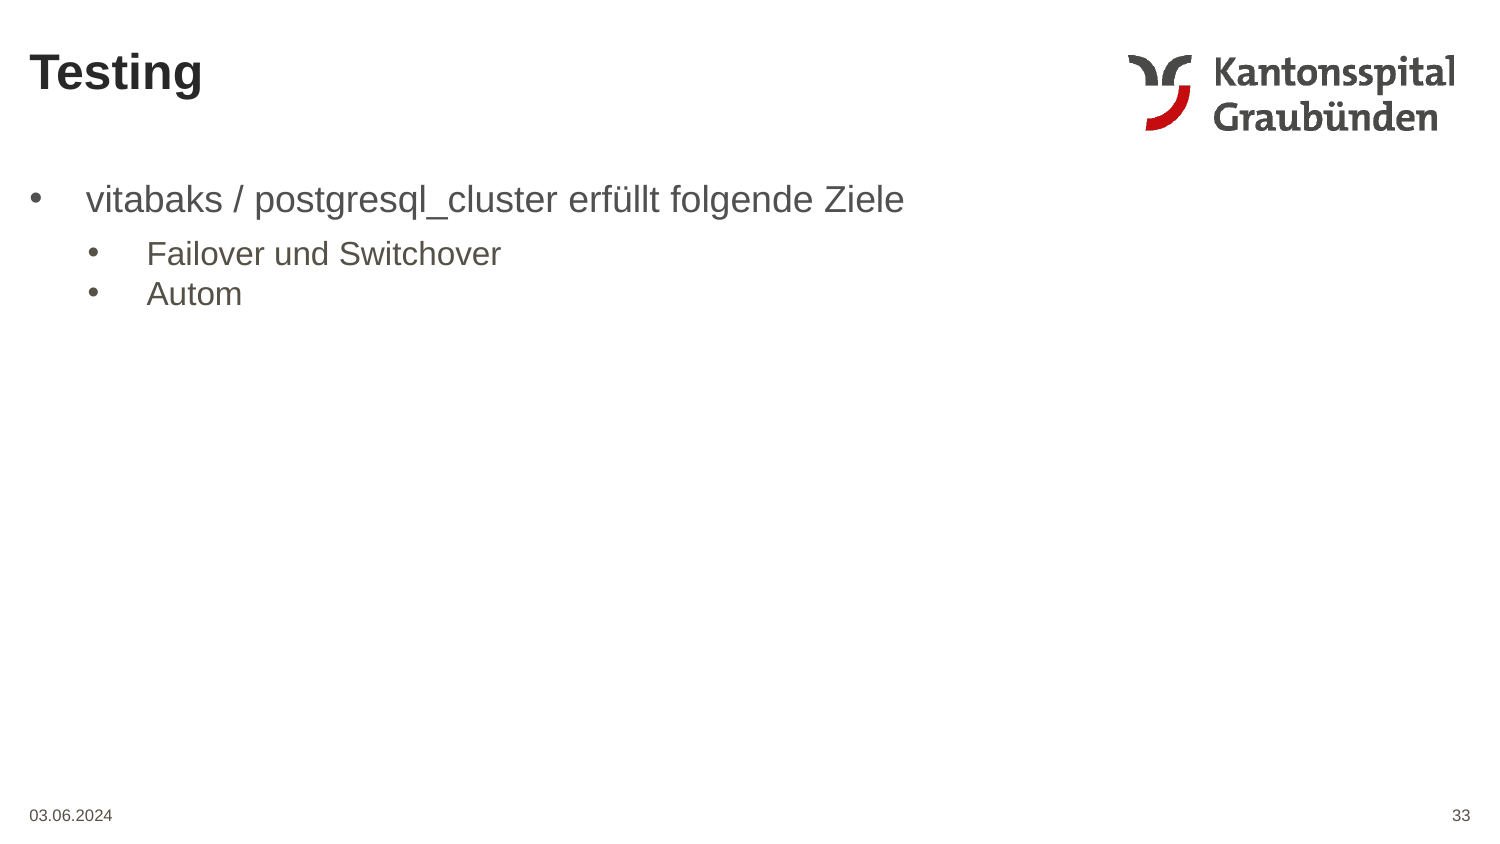

Testing
vitabaks / postgresql_cluster erfüllt folgende Ziele
Failover und Switchover
Autom

33
03.06.2024